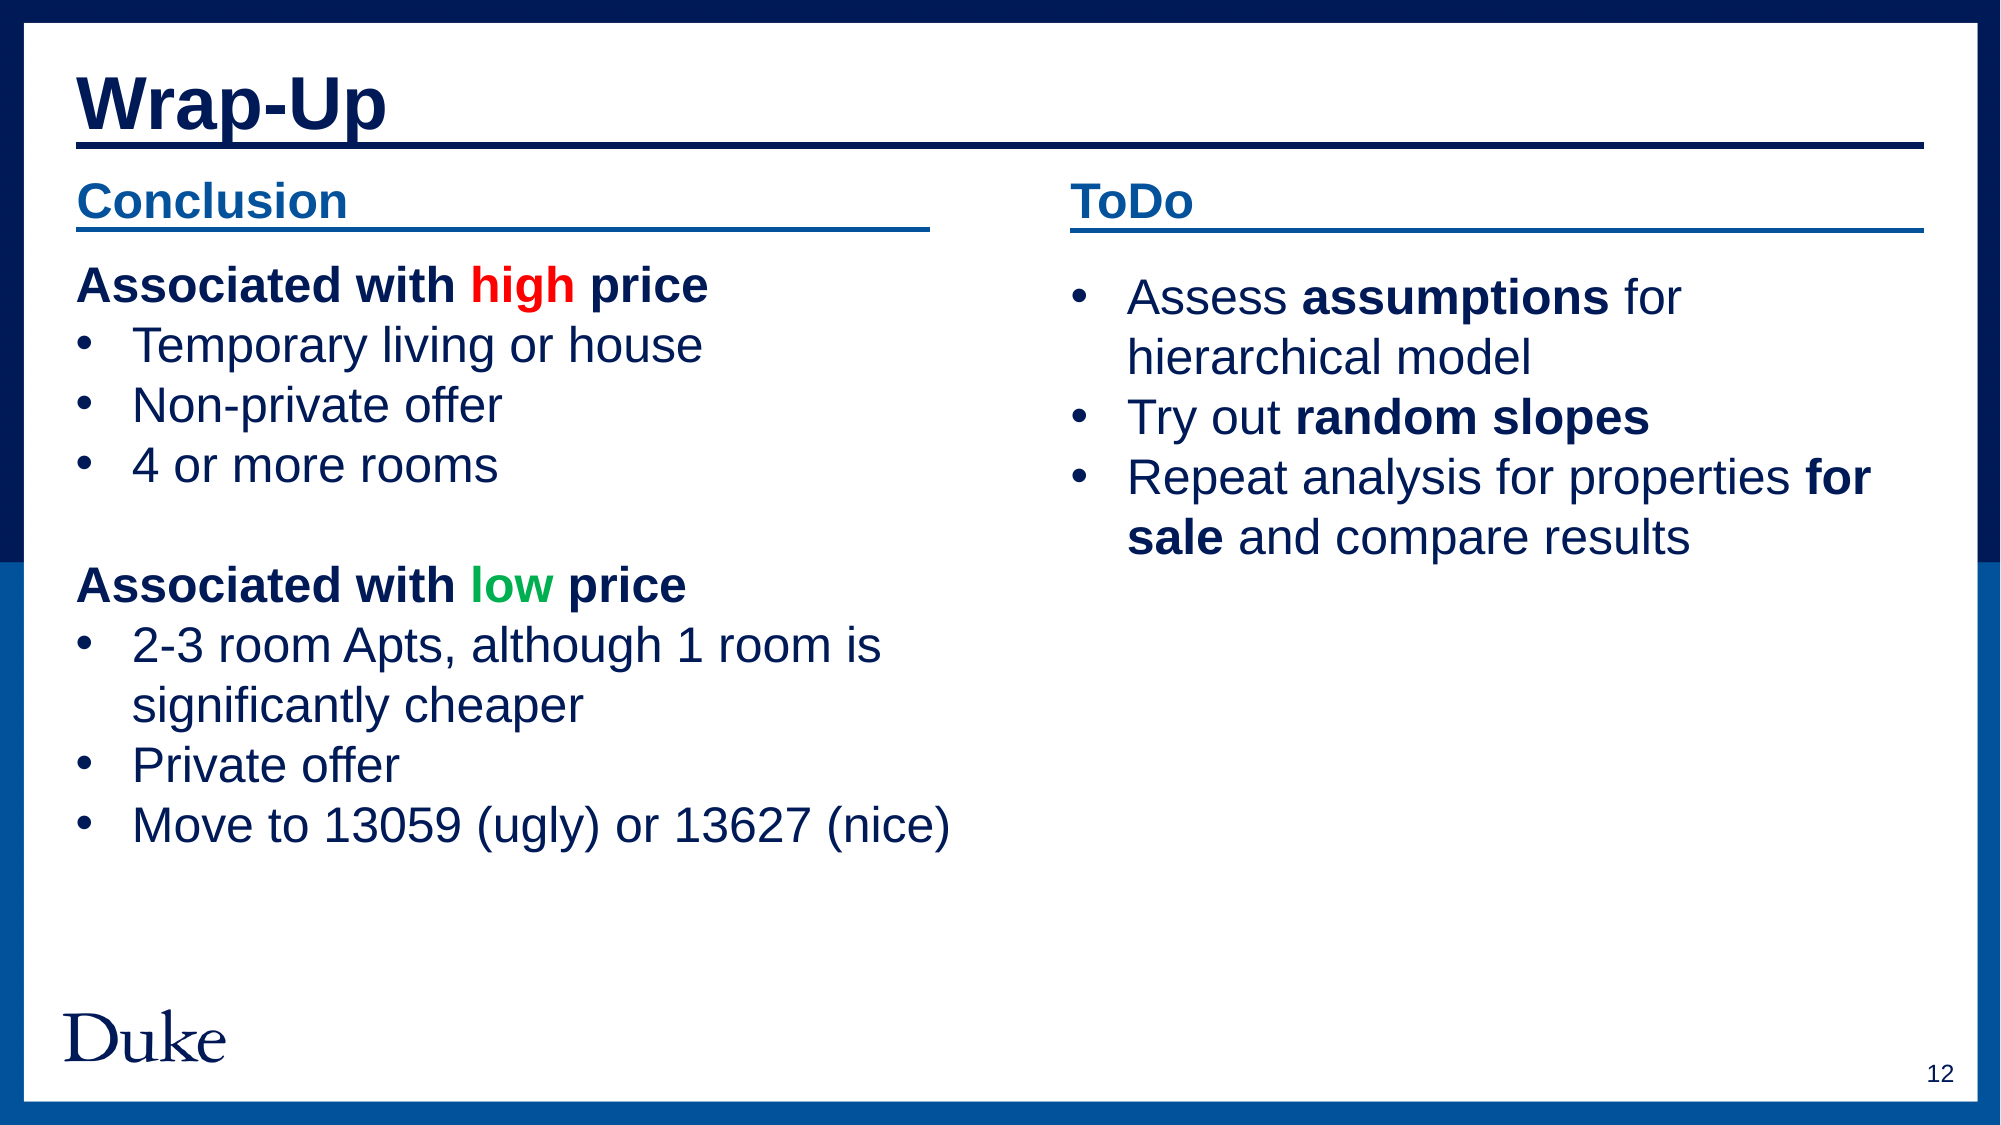

Wrap-Up
Conclusion
ToDo
Associated with high price
Temporary living or house
Non-private offer
4 or more rooms

Associated with low price
2-3 room Apts, although 1 room is significantly cheaper
Private offer
Move to 13059 (ugly) or 13627 (nice)
Assess assumptions for hierarchical model
Try out random slopes
Repeat analysis for properties for sale and compare results

12